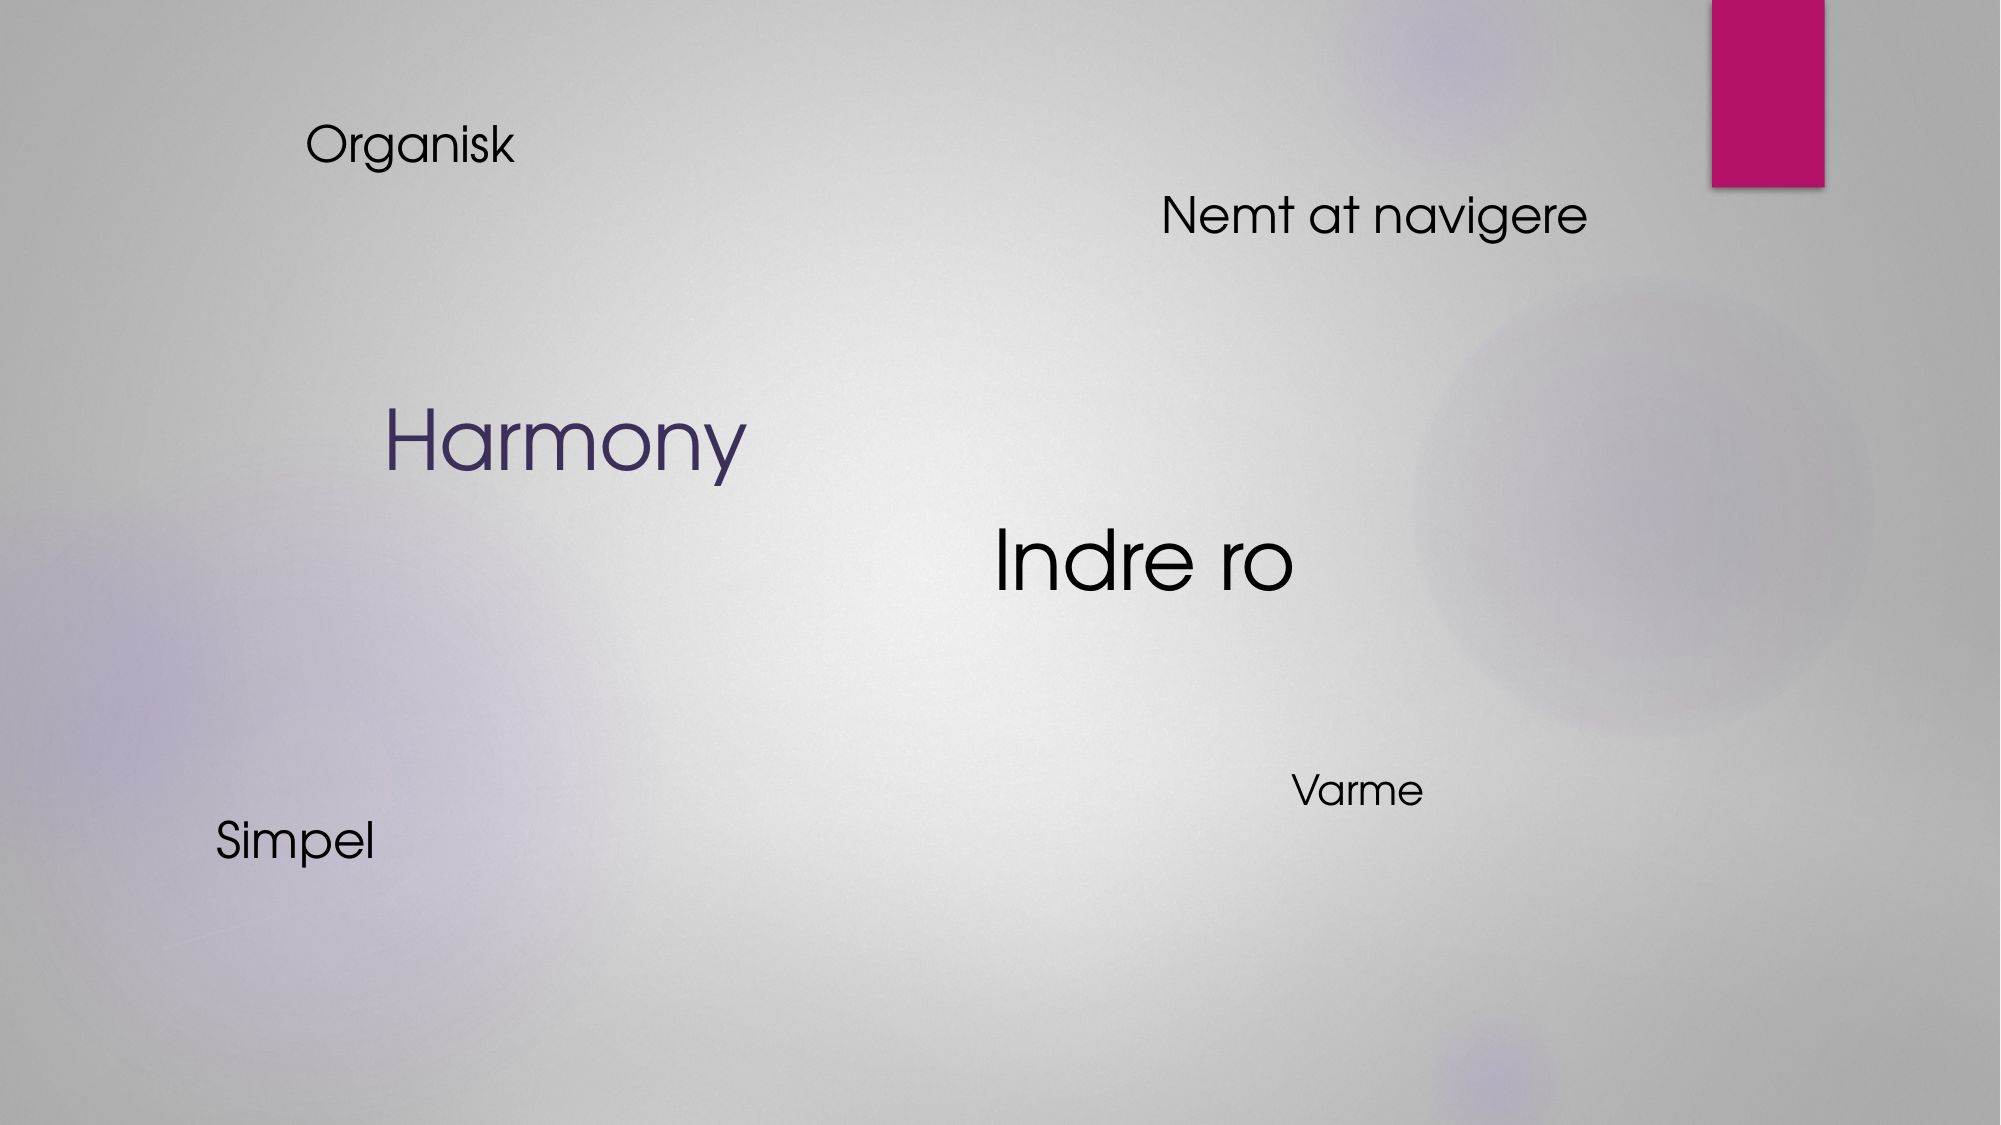

Organisk
Nemt at navigere
# Harmony
Indre ro

Varme
Simpel